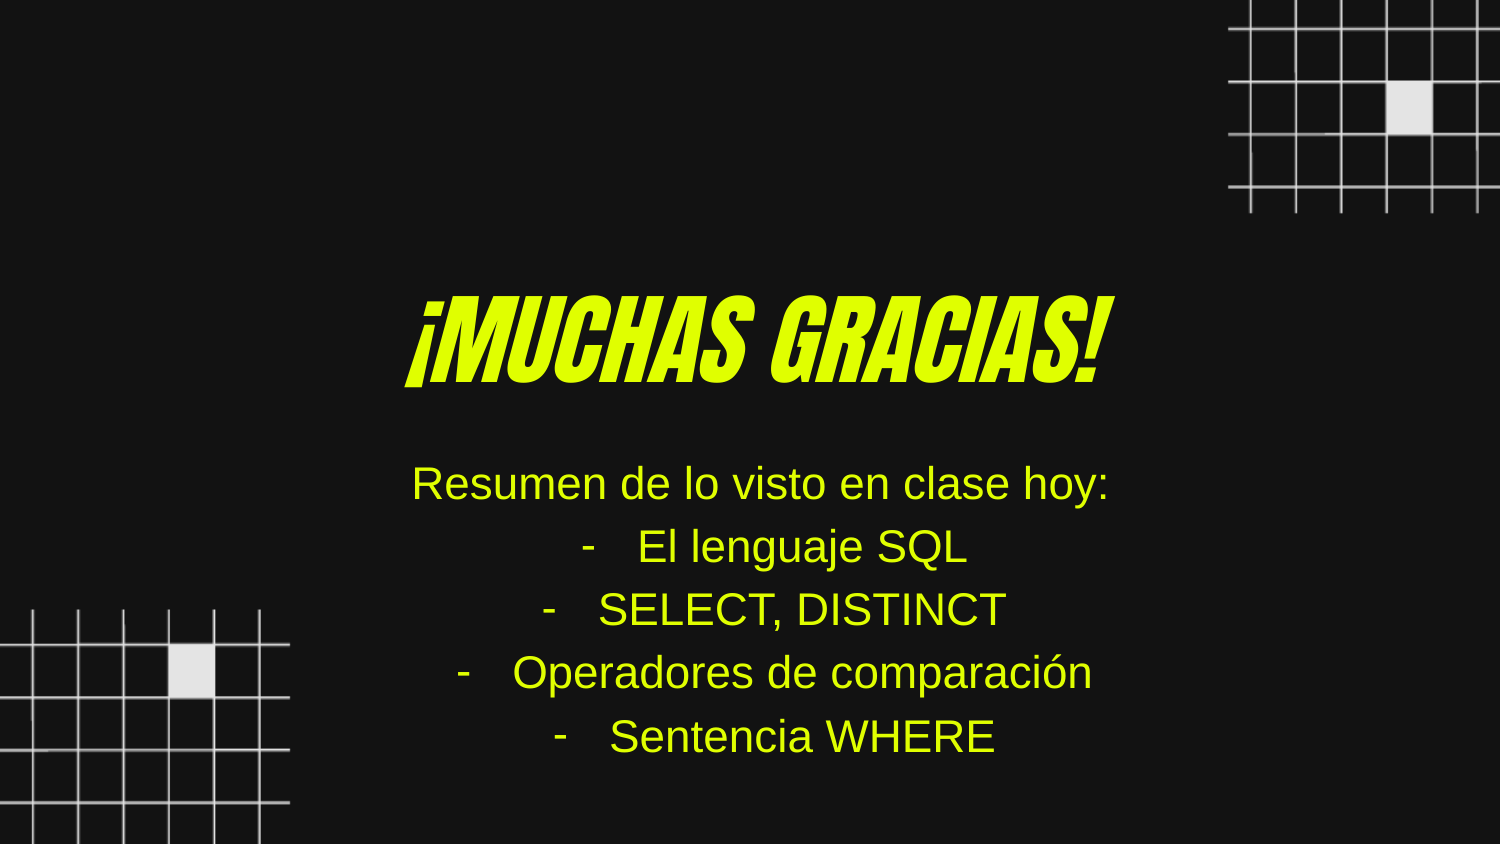

¡MUCHAS GRACIAS!
Resumen de lo visto en clase hoy:
El lenguaje SQL
SELECT, DISTINCT
Operadores de comparación
Sentencia WHERE